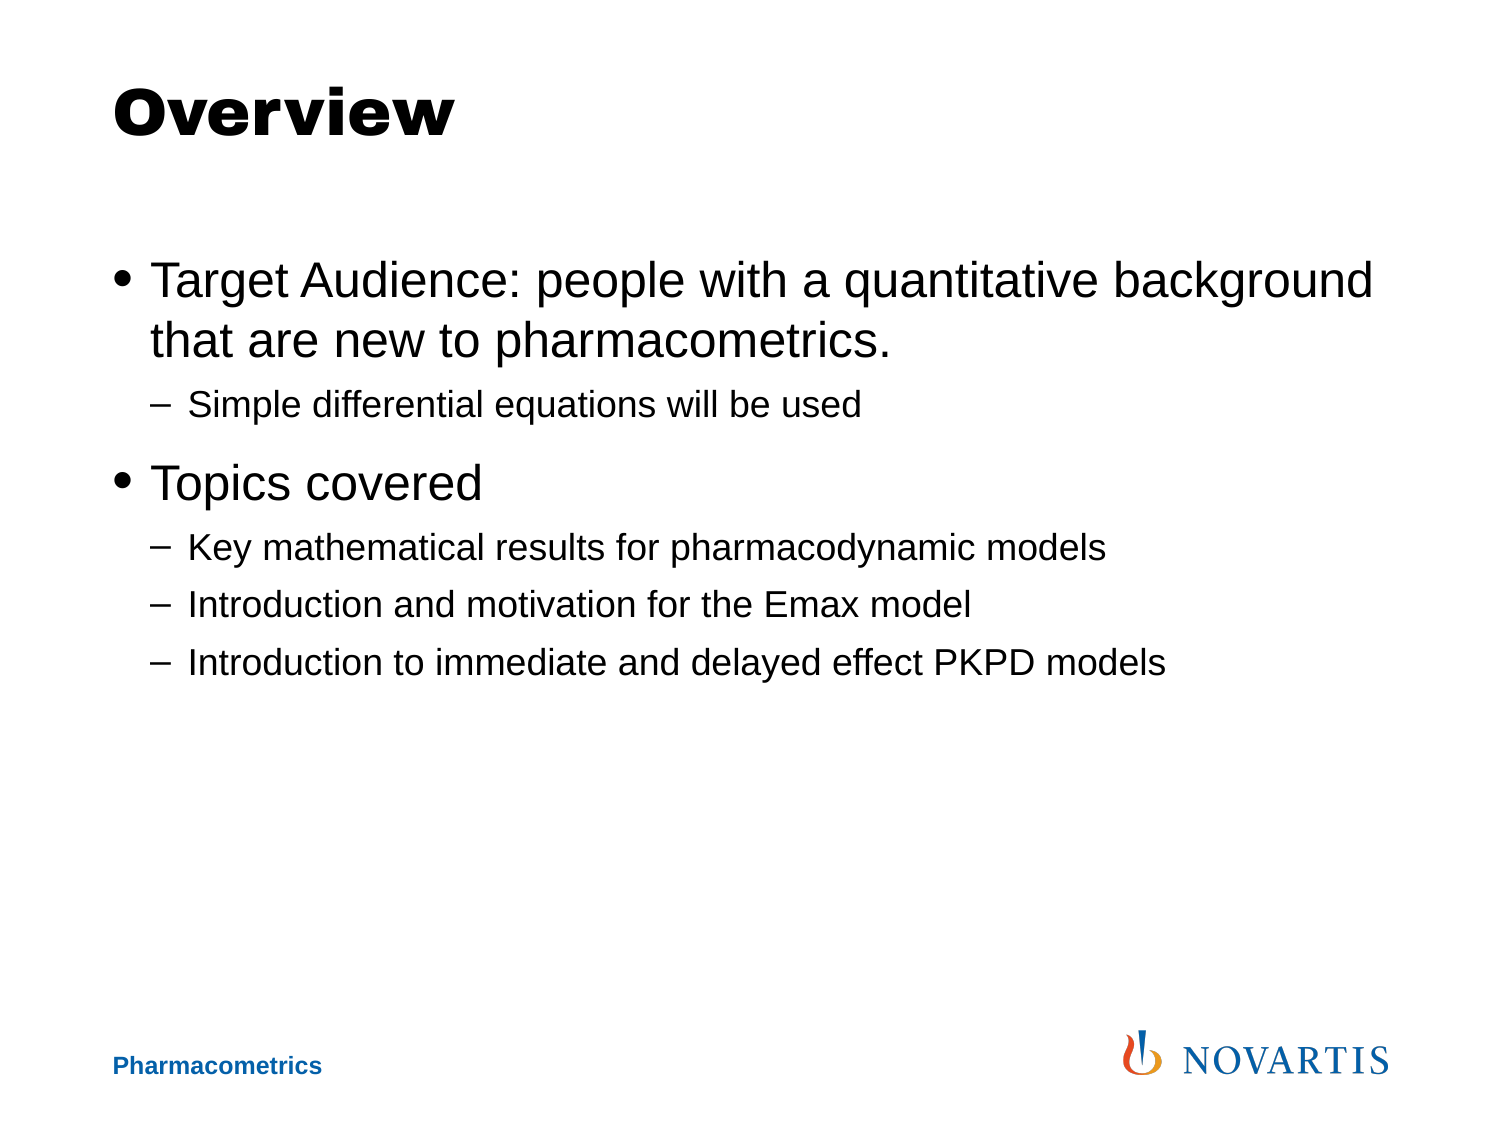

# Overview
Target Audience: people with a quantitative background that are new to pharmacometrics.
Simple differential equations will be used
Topics covered
Key mathematical results for pharmacodynamic models
Introduction and motivation for the Emax model
Introduction to immediate and delayed effect PKPD models